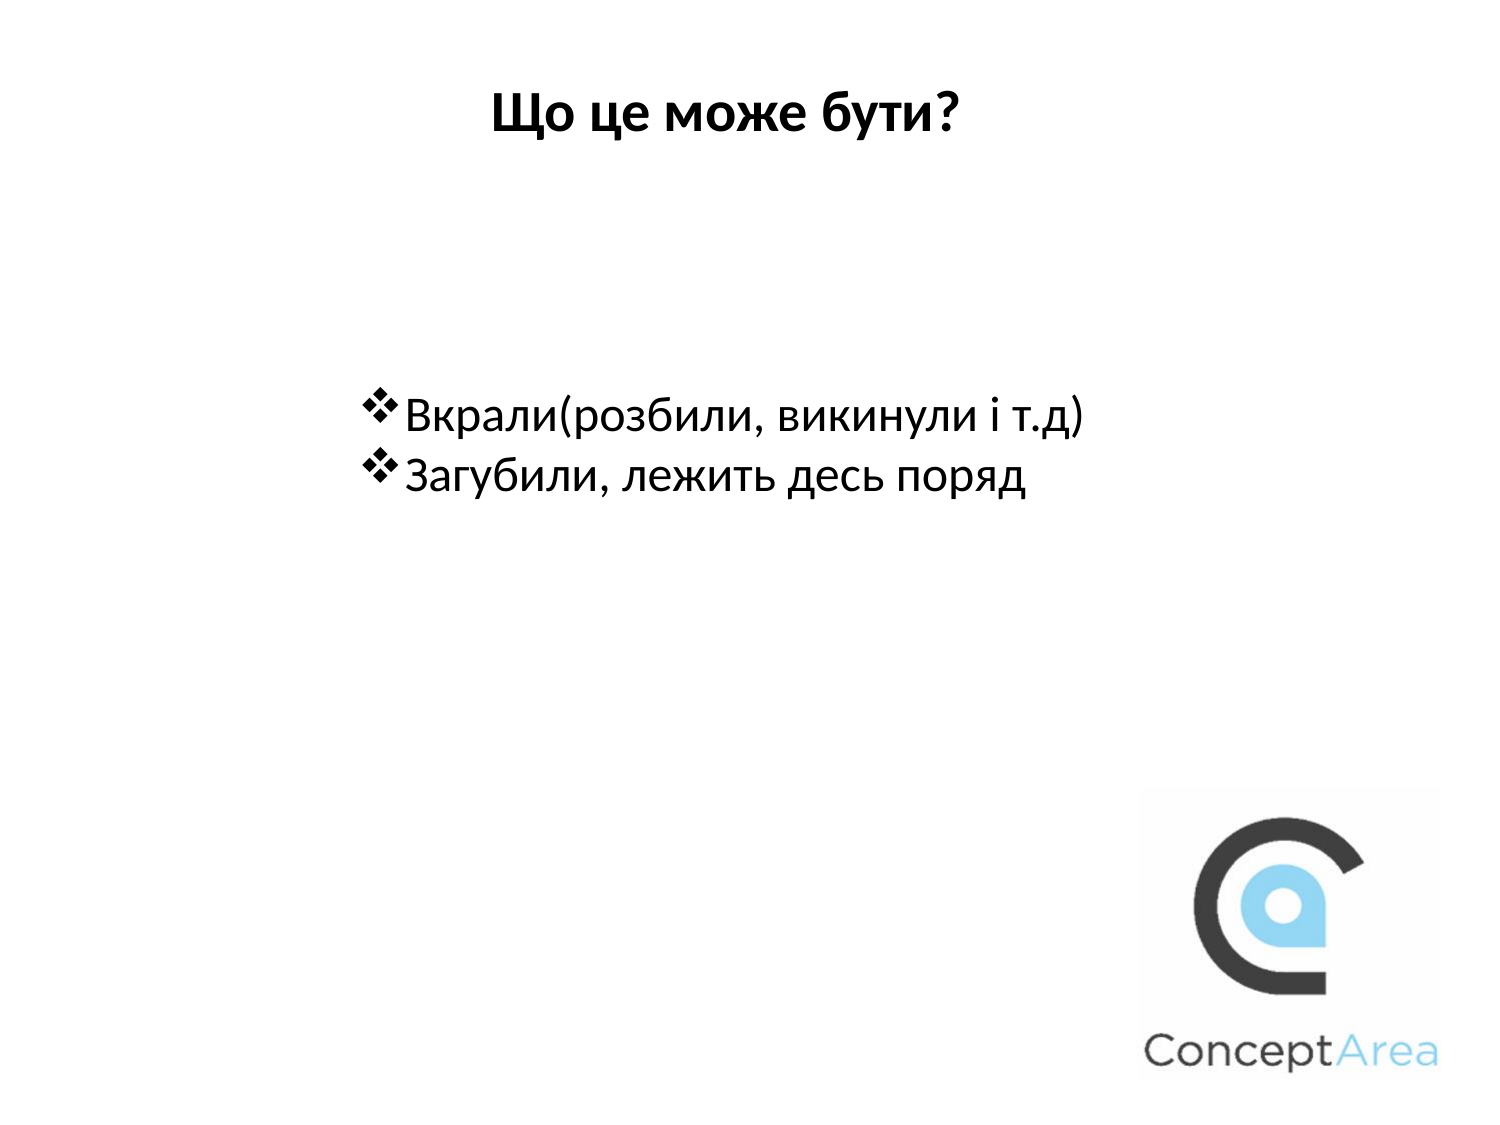

Що це може бути?
Вкрали(розбили, викинули і т.д)
Загубили, лежить десь поряд